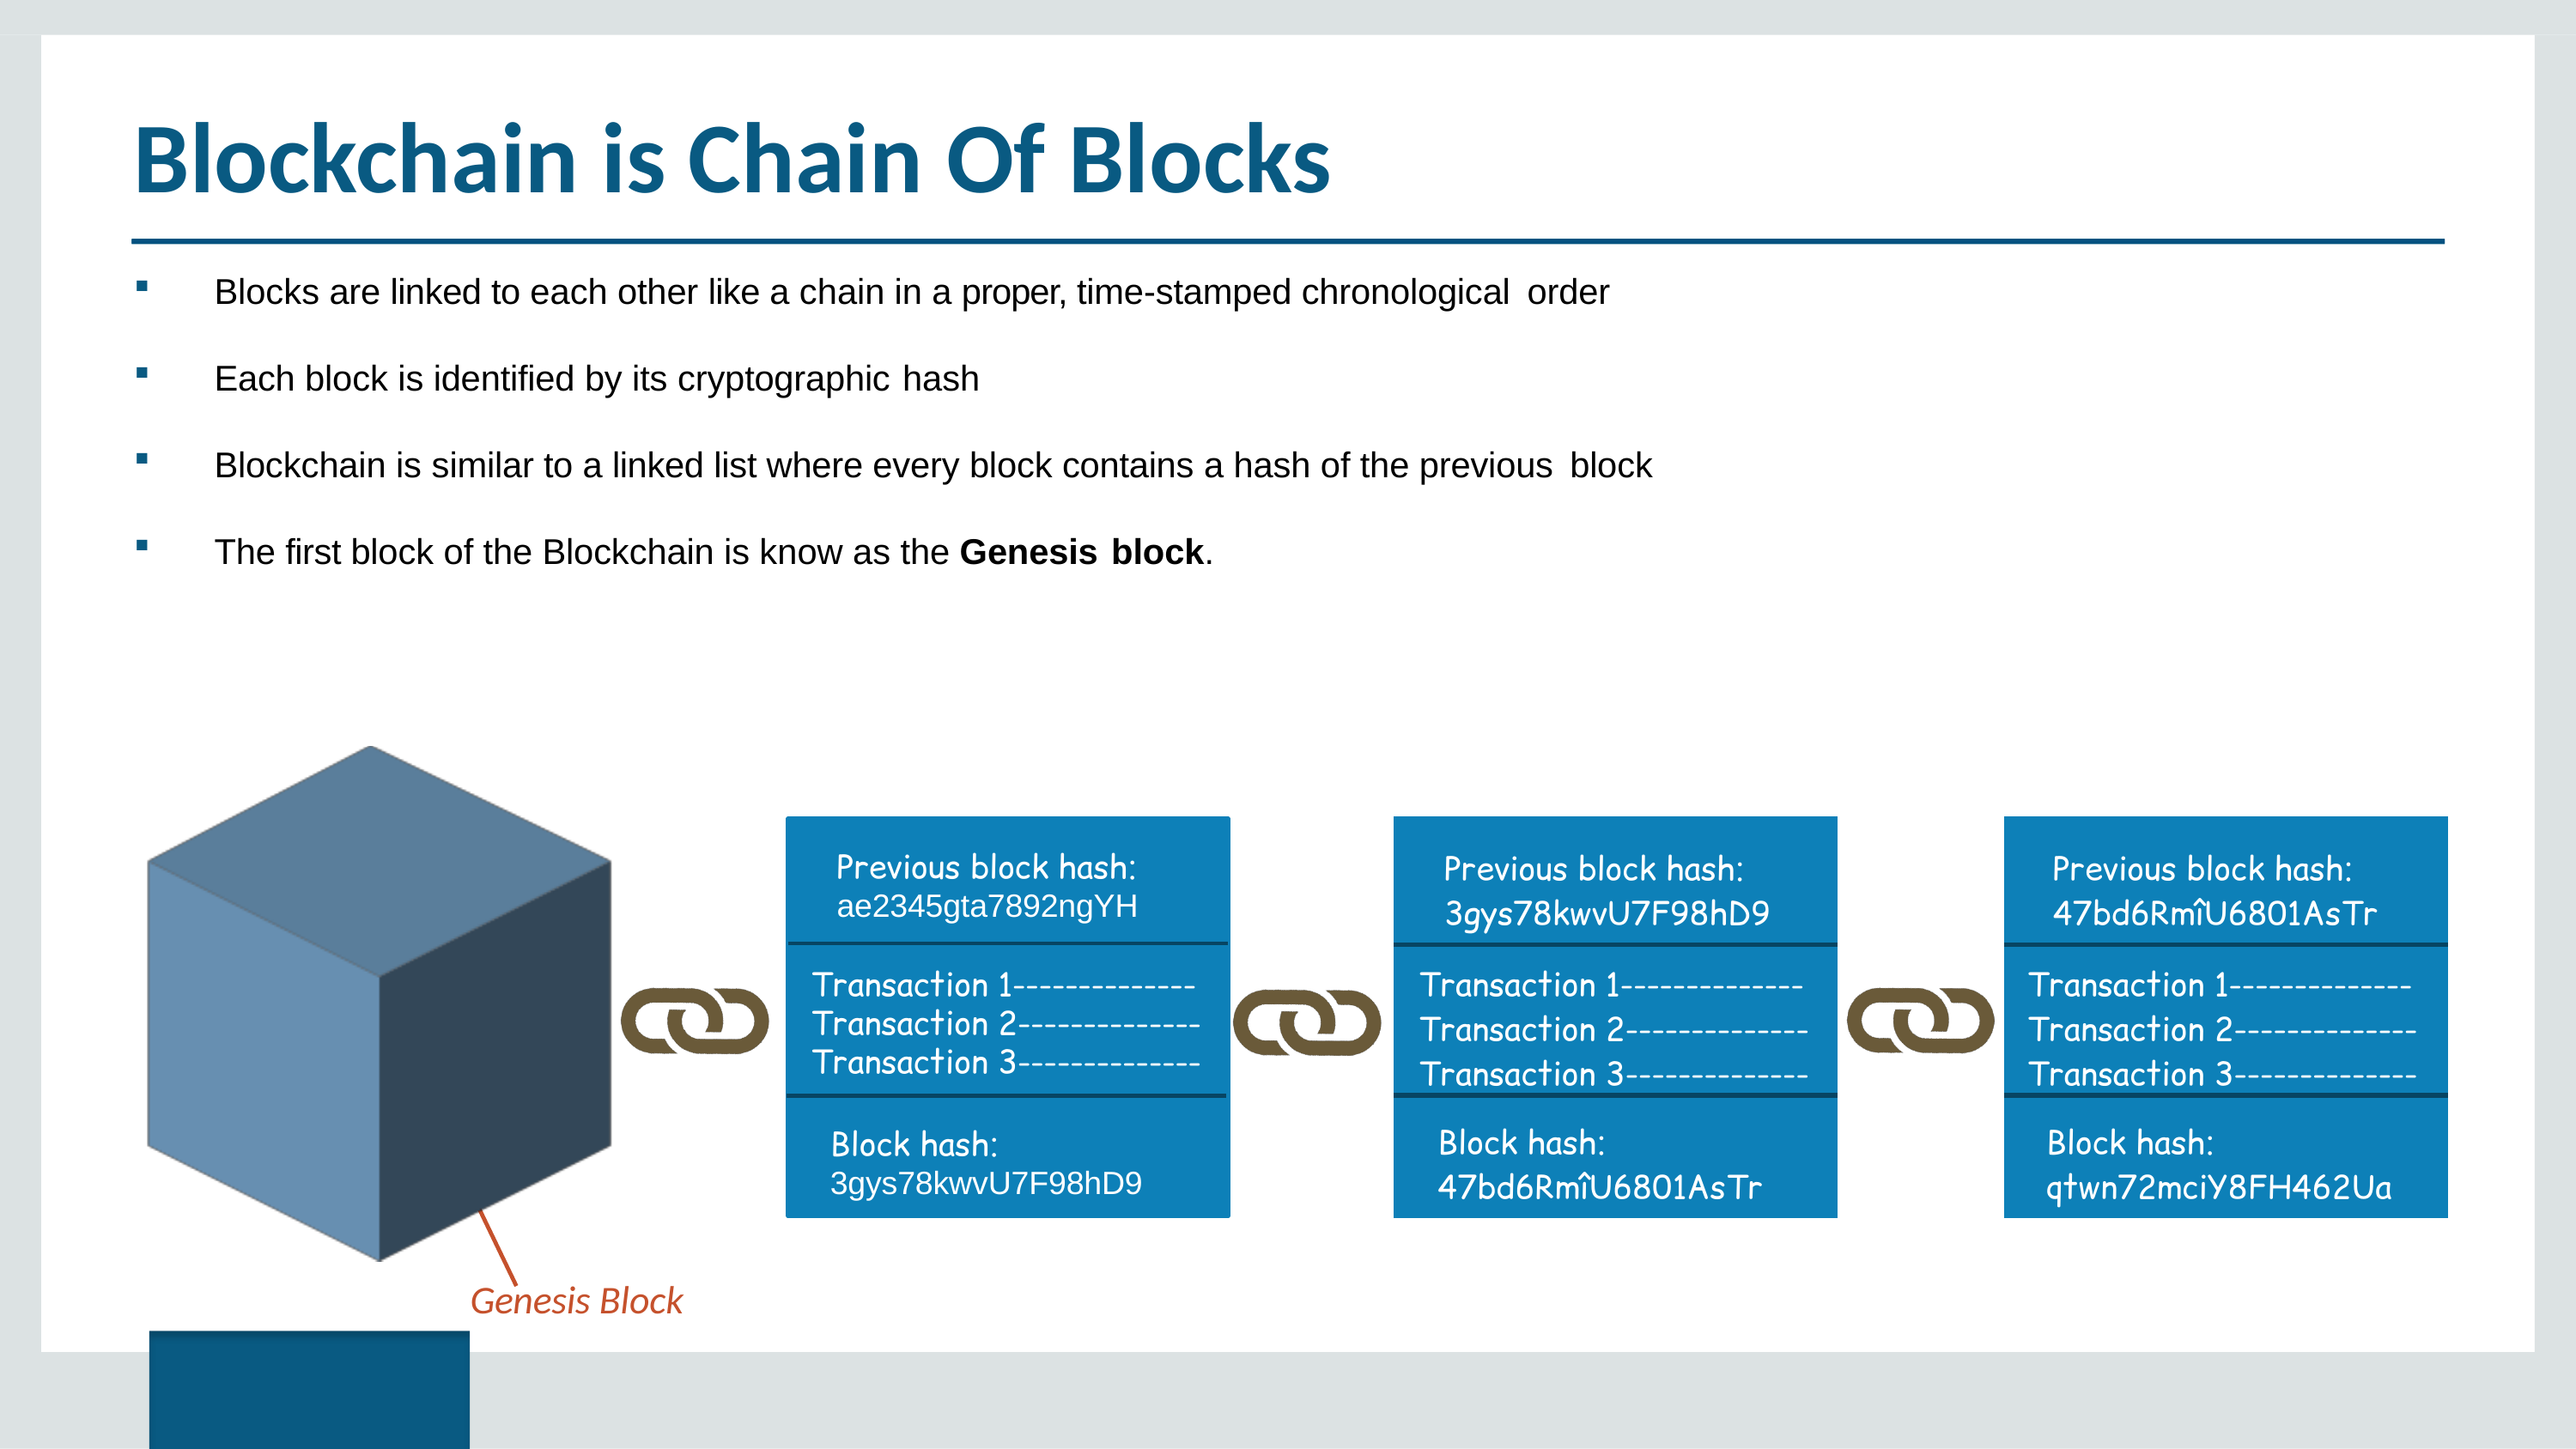

# Blockchain is Chain Of Blocks

Blocks are linked to each other like a chain in a proper, time-stamped chronological order

Each block is identified by its cryptographic hash

Blockchain is similar to a linked list where every block contains a hash of the previous block

The first block of the Blockchain is know as the Genesis block.

| Previous block hash: 3gys78kwvU7F98hD9 |
| --- |
| Transaction 1-------------- Transaction 2-------------- Transaction 3-------------- |
| Block hash: 47bd6RmîU6801AsTr |
| Previous block hash: 47bd6RmîU6801AsTr |
| --- |
| Transaction 1-------------- Transaction 2-------------- Transaction 3-------------- |
| Block hash: qtwn72mciY8FH462Ua |

Previous block hash:
ae2345gta7892ngYH

Transaction 1--------------
Transaction 2--------------
Transaction 3--------------

Block hash:
3gys78kwvU7F98hD9

Genesis Block